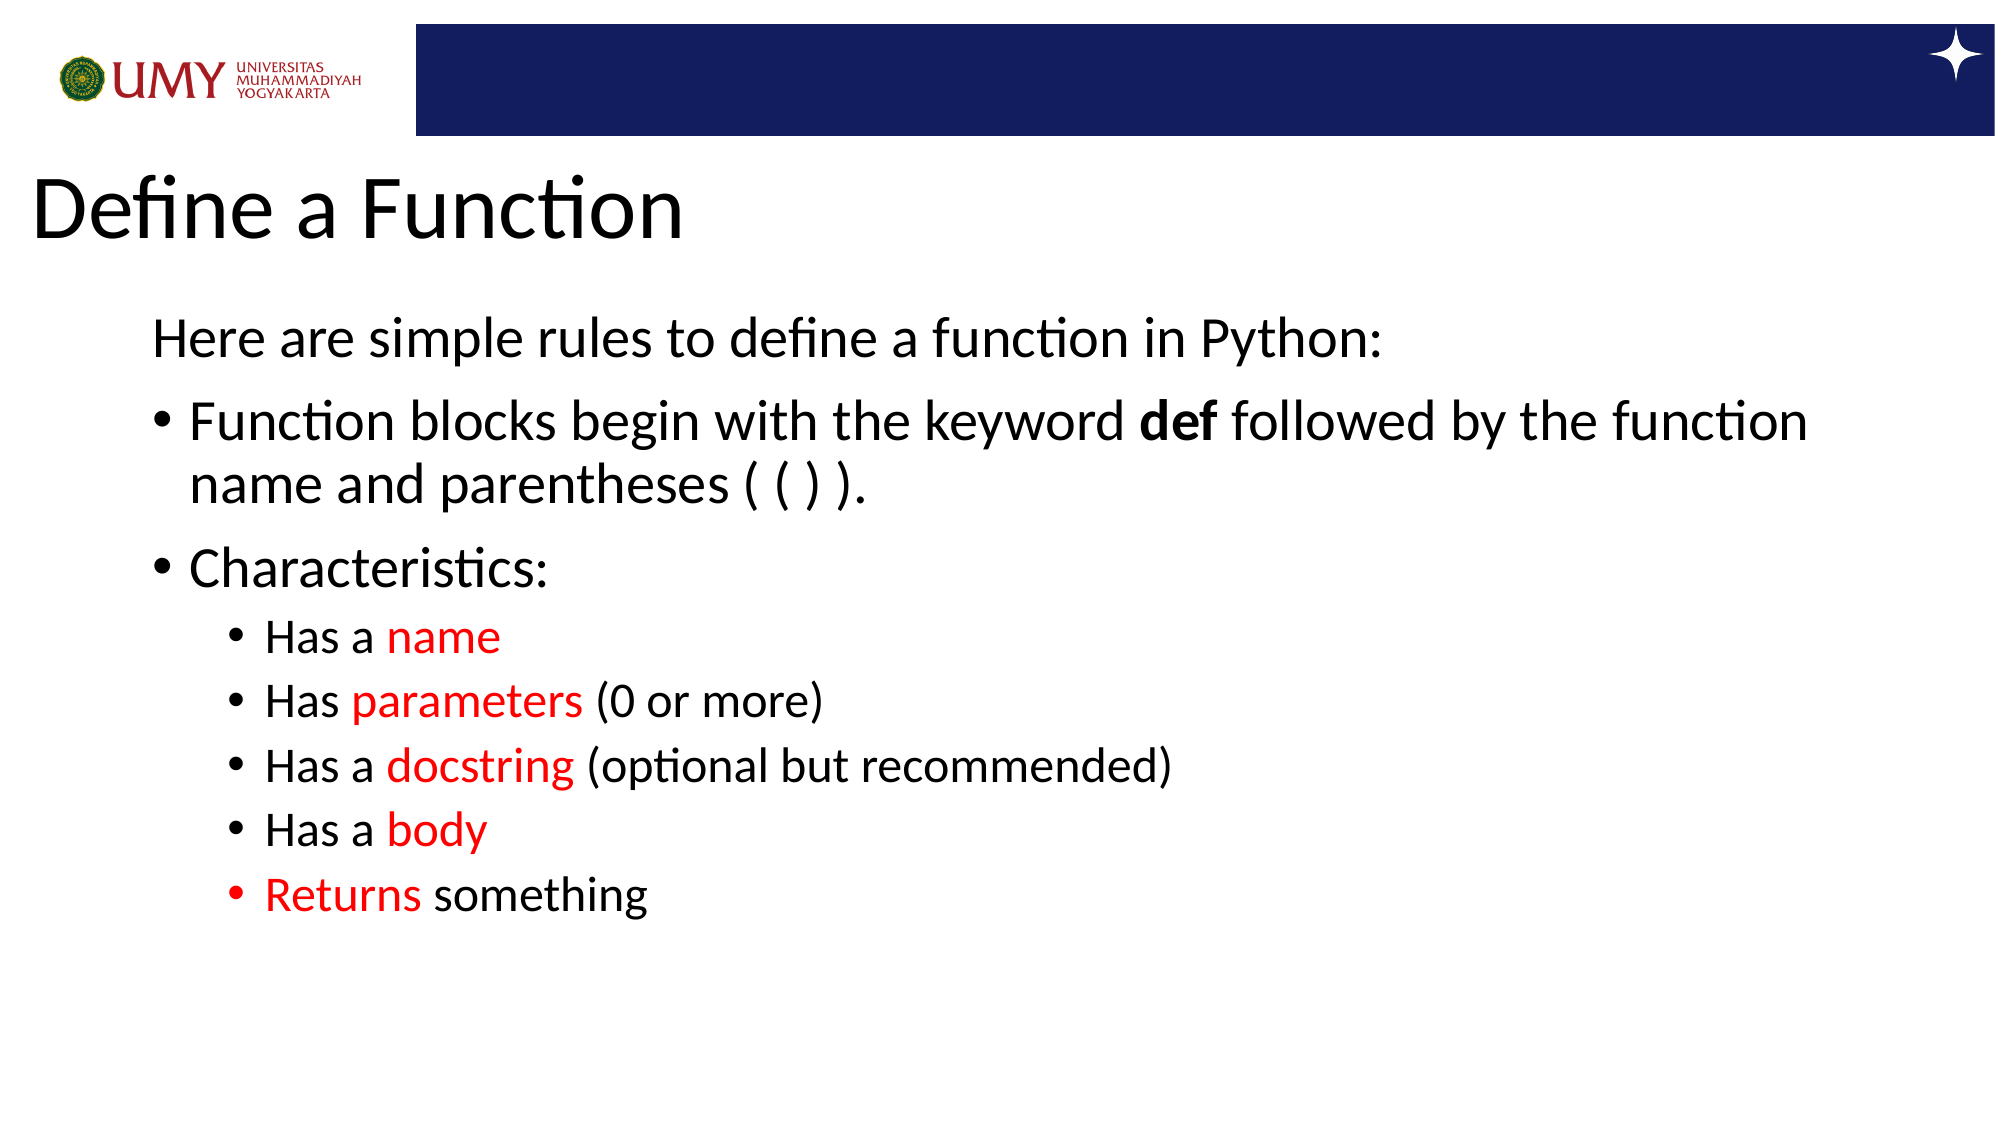

# Define a Function
Here are simple rules to define a function in Python:
Function blocks begin with the keyword def followed by the function name and parentheses ( ( ) ).
Characteristics:
Has a name
Has parameters (0 or more)
Has a docstring (optional but recommended)
Has a body
Returns something